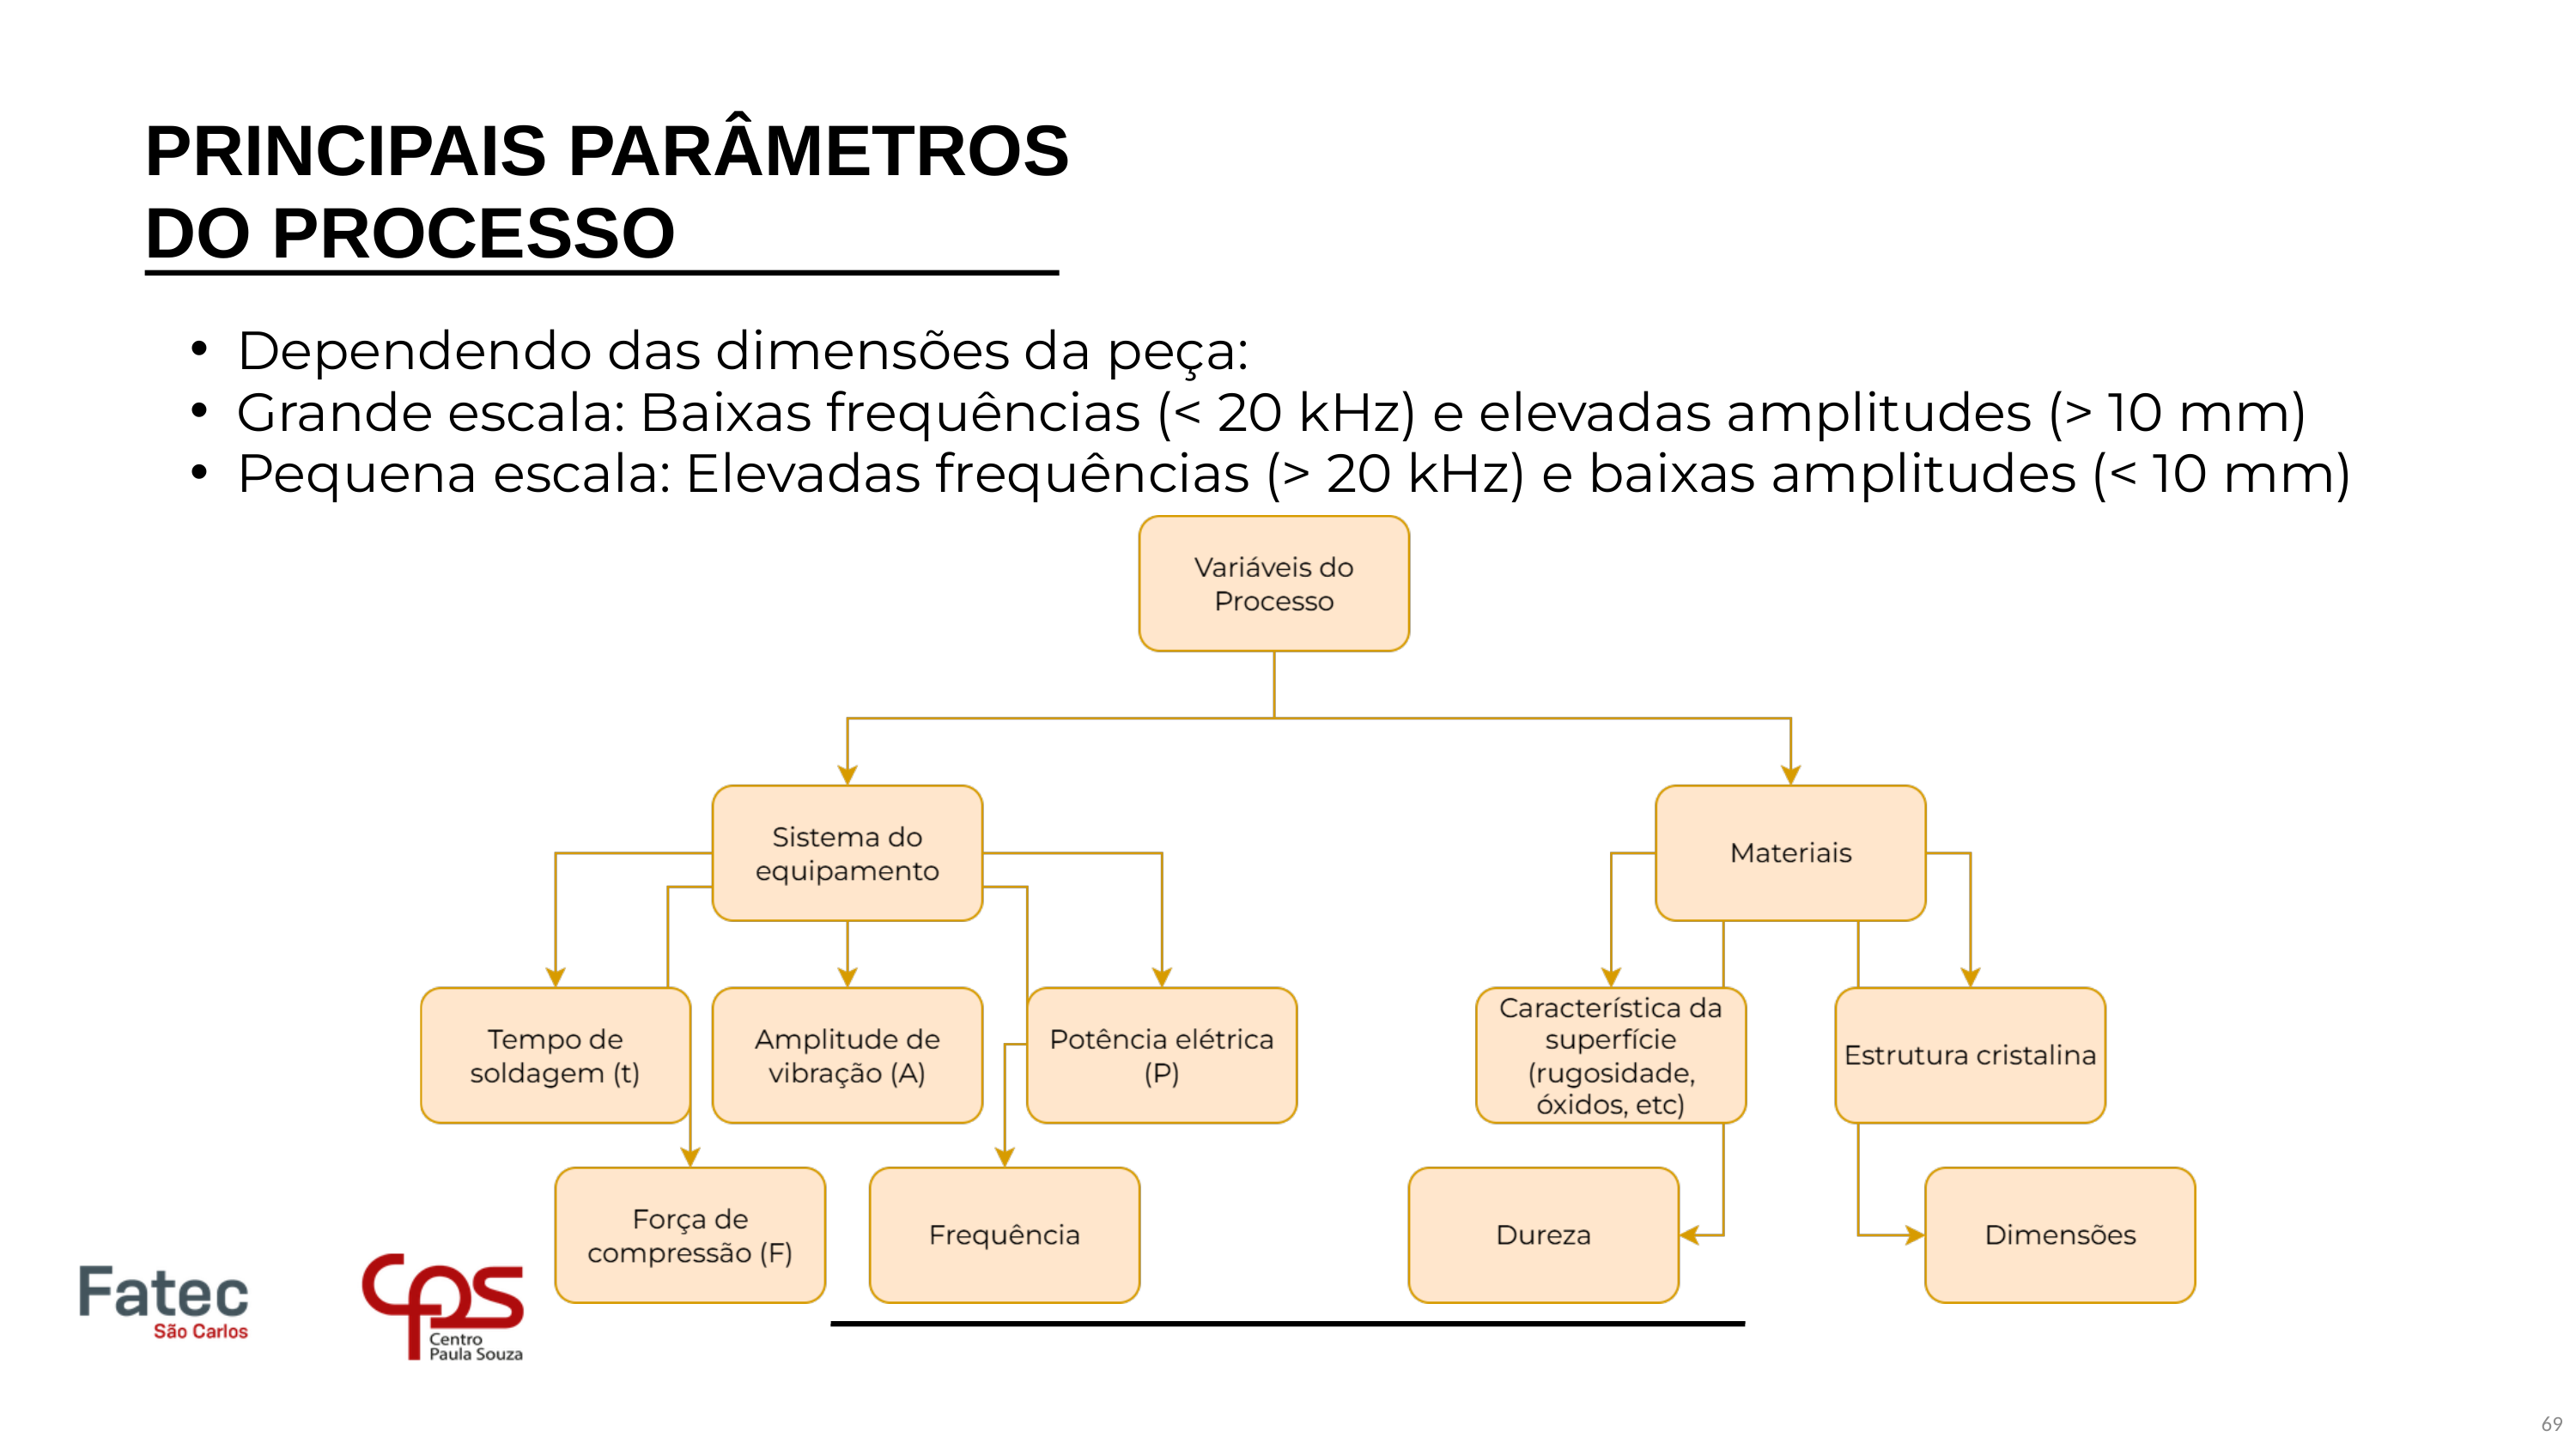

PRINCIPAIS PARÂMETROS DO PROCESSO

Dependendo das dimensões da peça:
Grande escala: Baixas frequências (< 20 kHz) e elevadas amplitudes (> 10 mm)
Pequena escala: Elevadas frequências (> 20 kHz) e baixas amplitudes (< 10 mm)

69